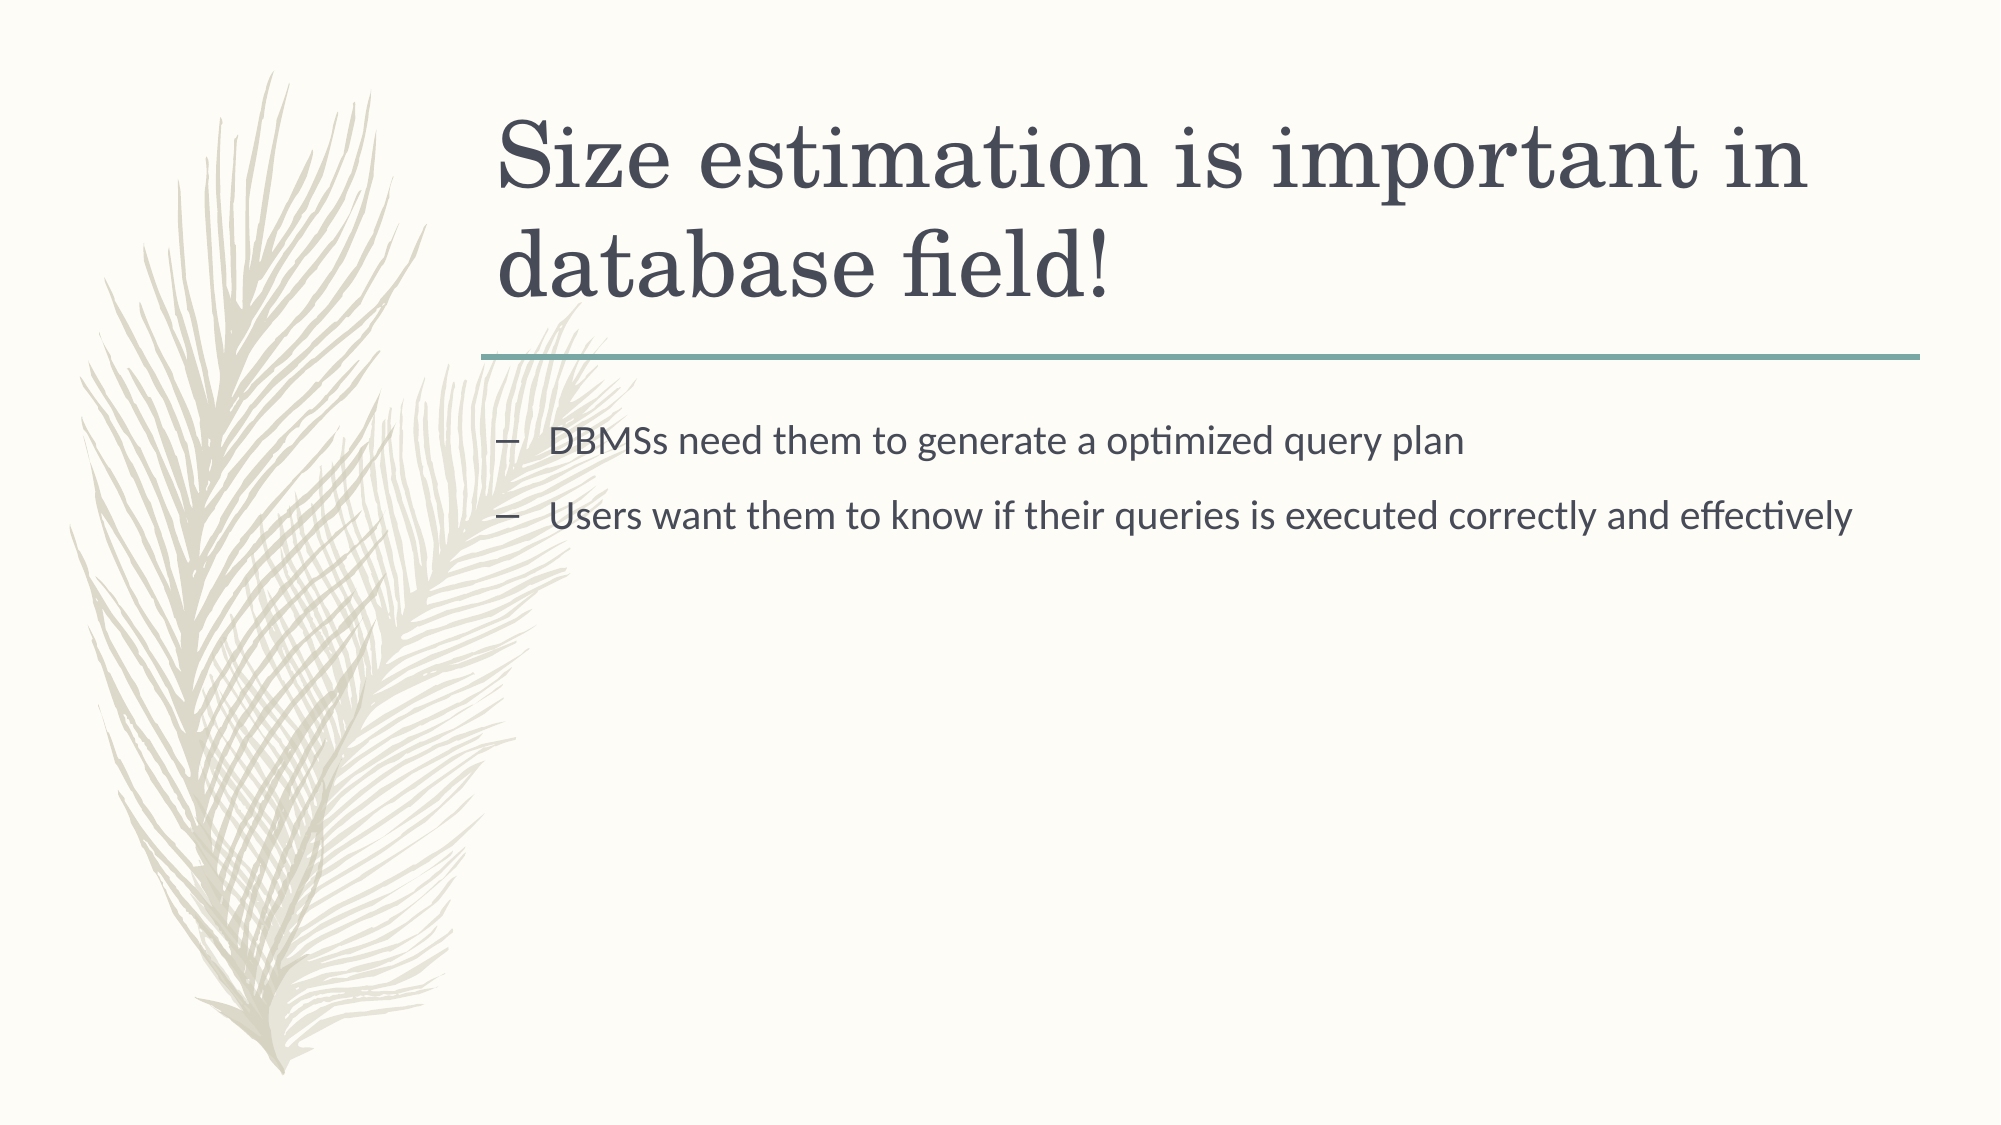

# Size estimation is important in database field!
DBMSs need them to generate a optimized query plan
Users want them to know if their queries is executed correctly and effectively